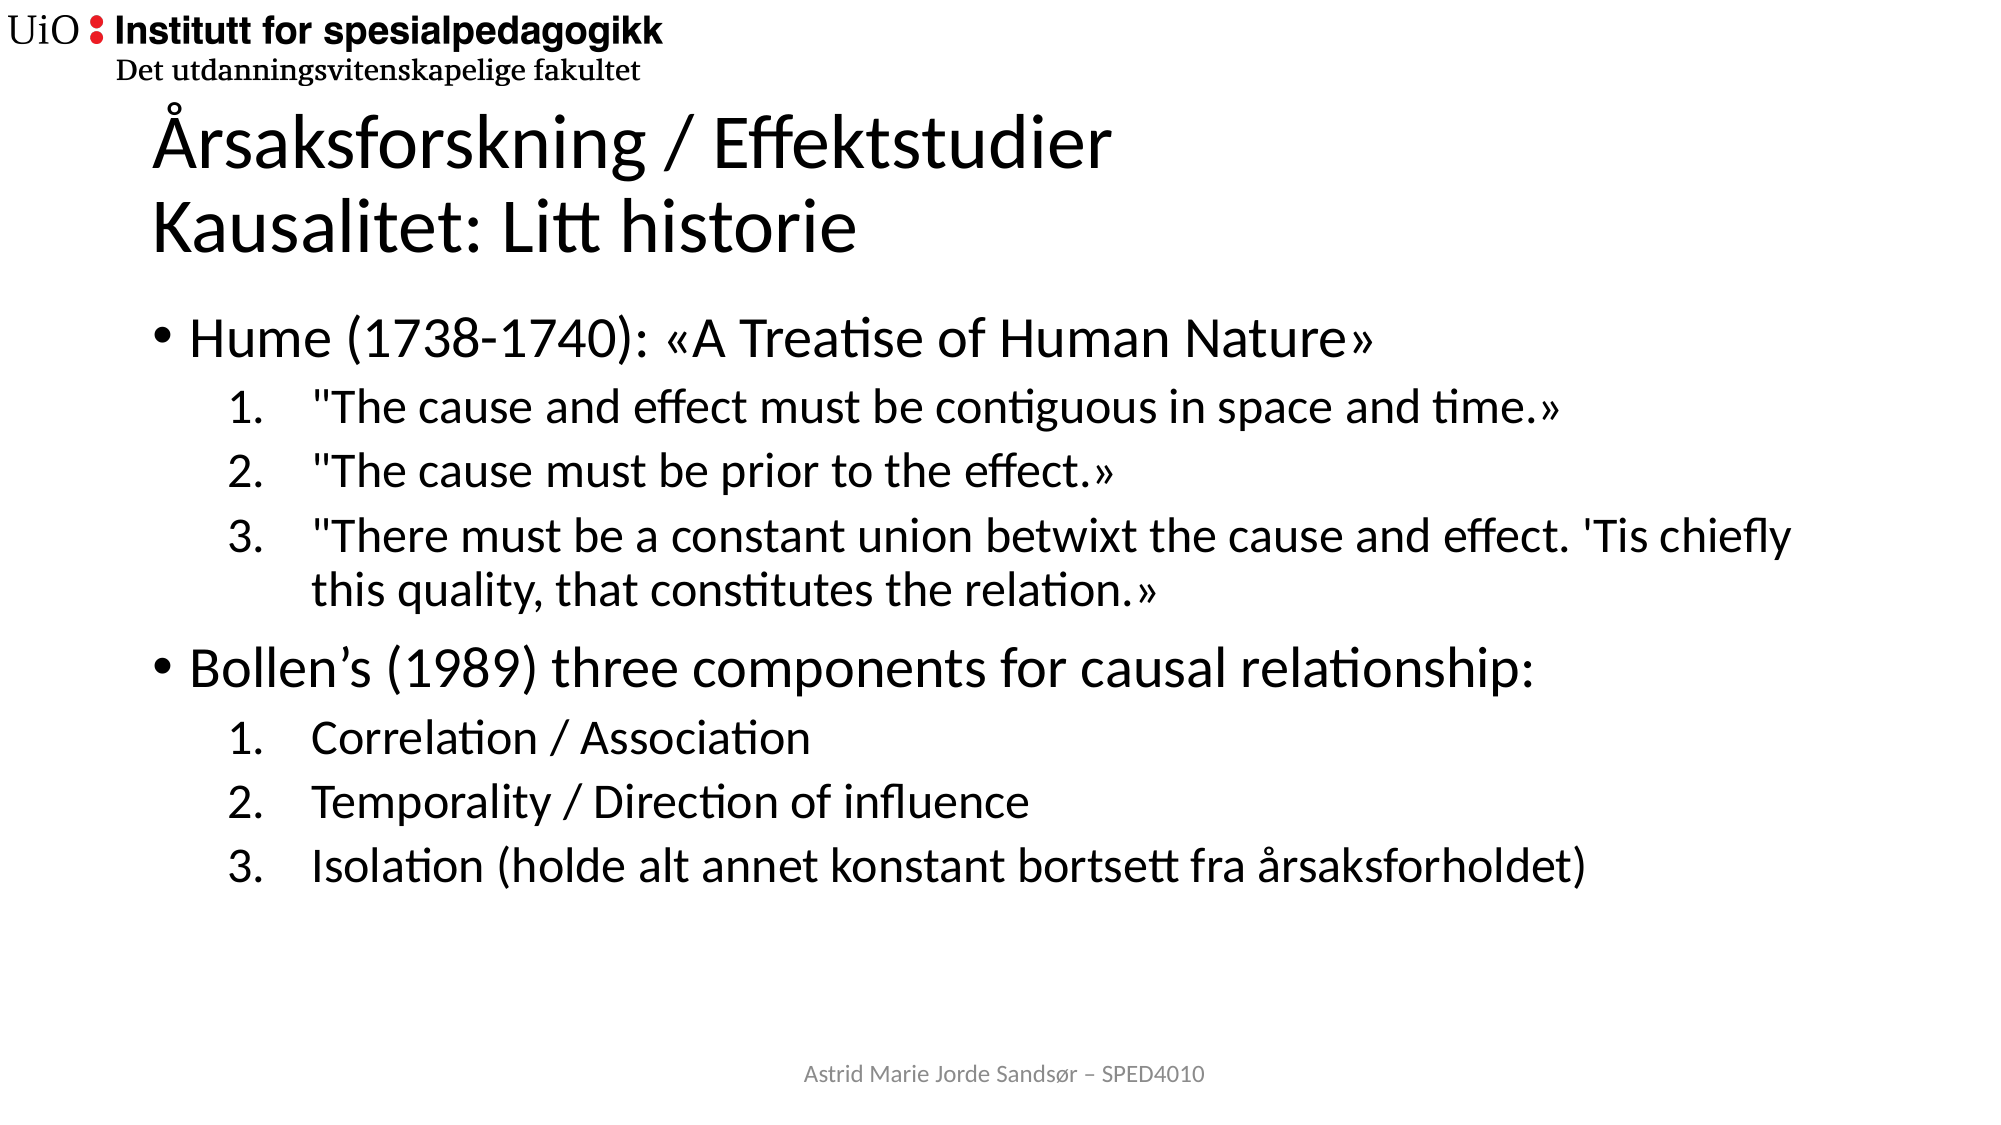

# Årsaksforskning / Effektstudier Kausalitet: Litt historie
Hume (1738-1740): «A Treatise of Human Nature»
"The cause and effect must be contiguous in space and time.»
"The cause must be prior to the effect.»
"There must be a constant union betwixt the cause and effect. 'Tis chiefly this quality, that constitutes the relation.»
Bollen’s (1989) three components for causal relationship:
Correlation / Association
Temporality / Direction of influence
Isolation (holde alt annet konstant bortsett fra årsaksforholdet)

Astrid Marie Jorde Sandsør – SPED4010